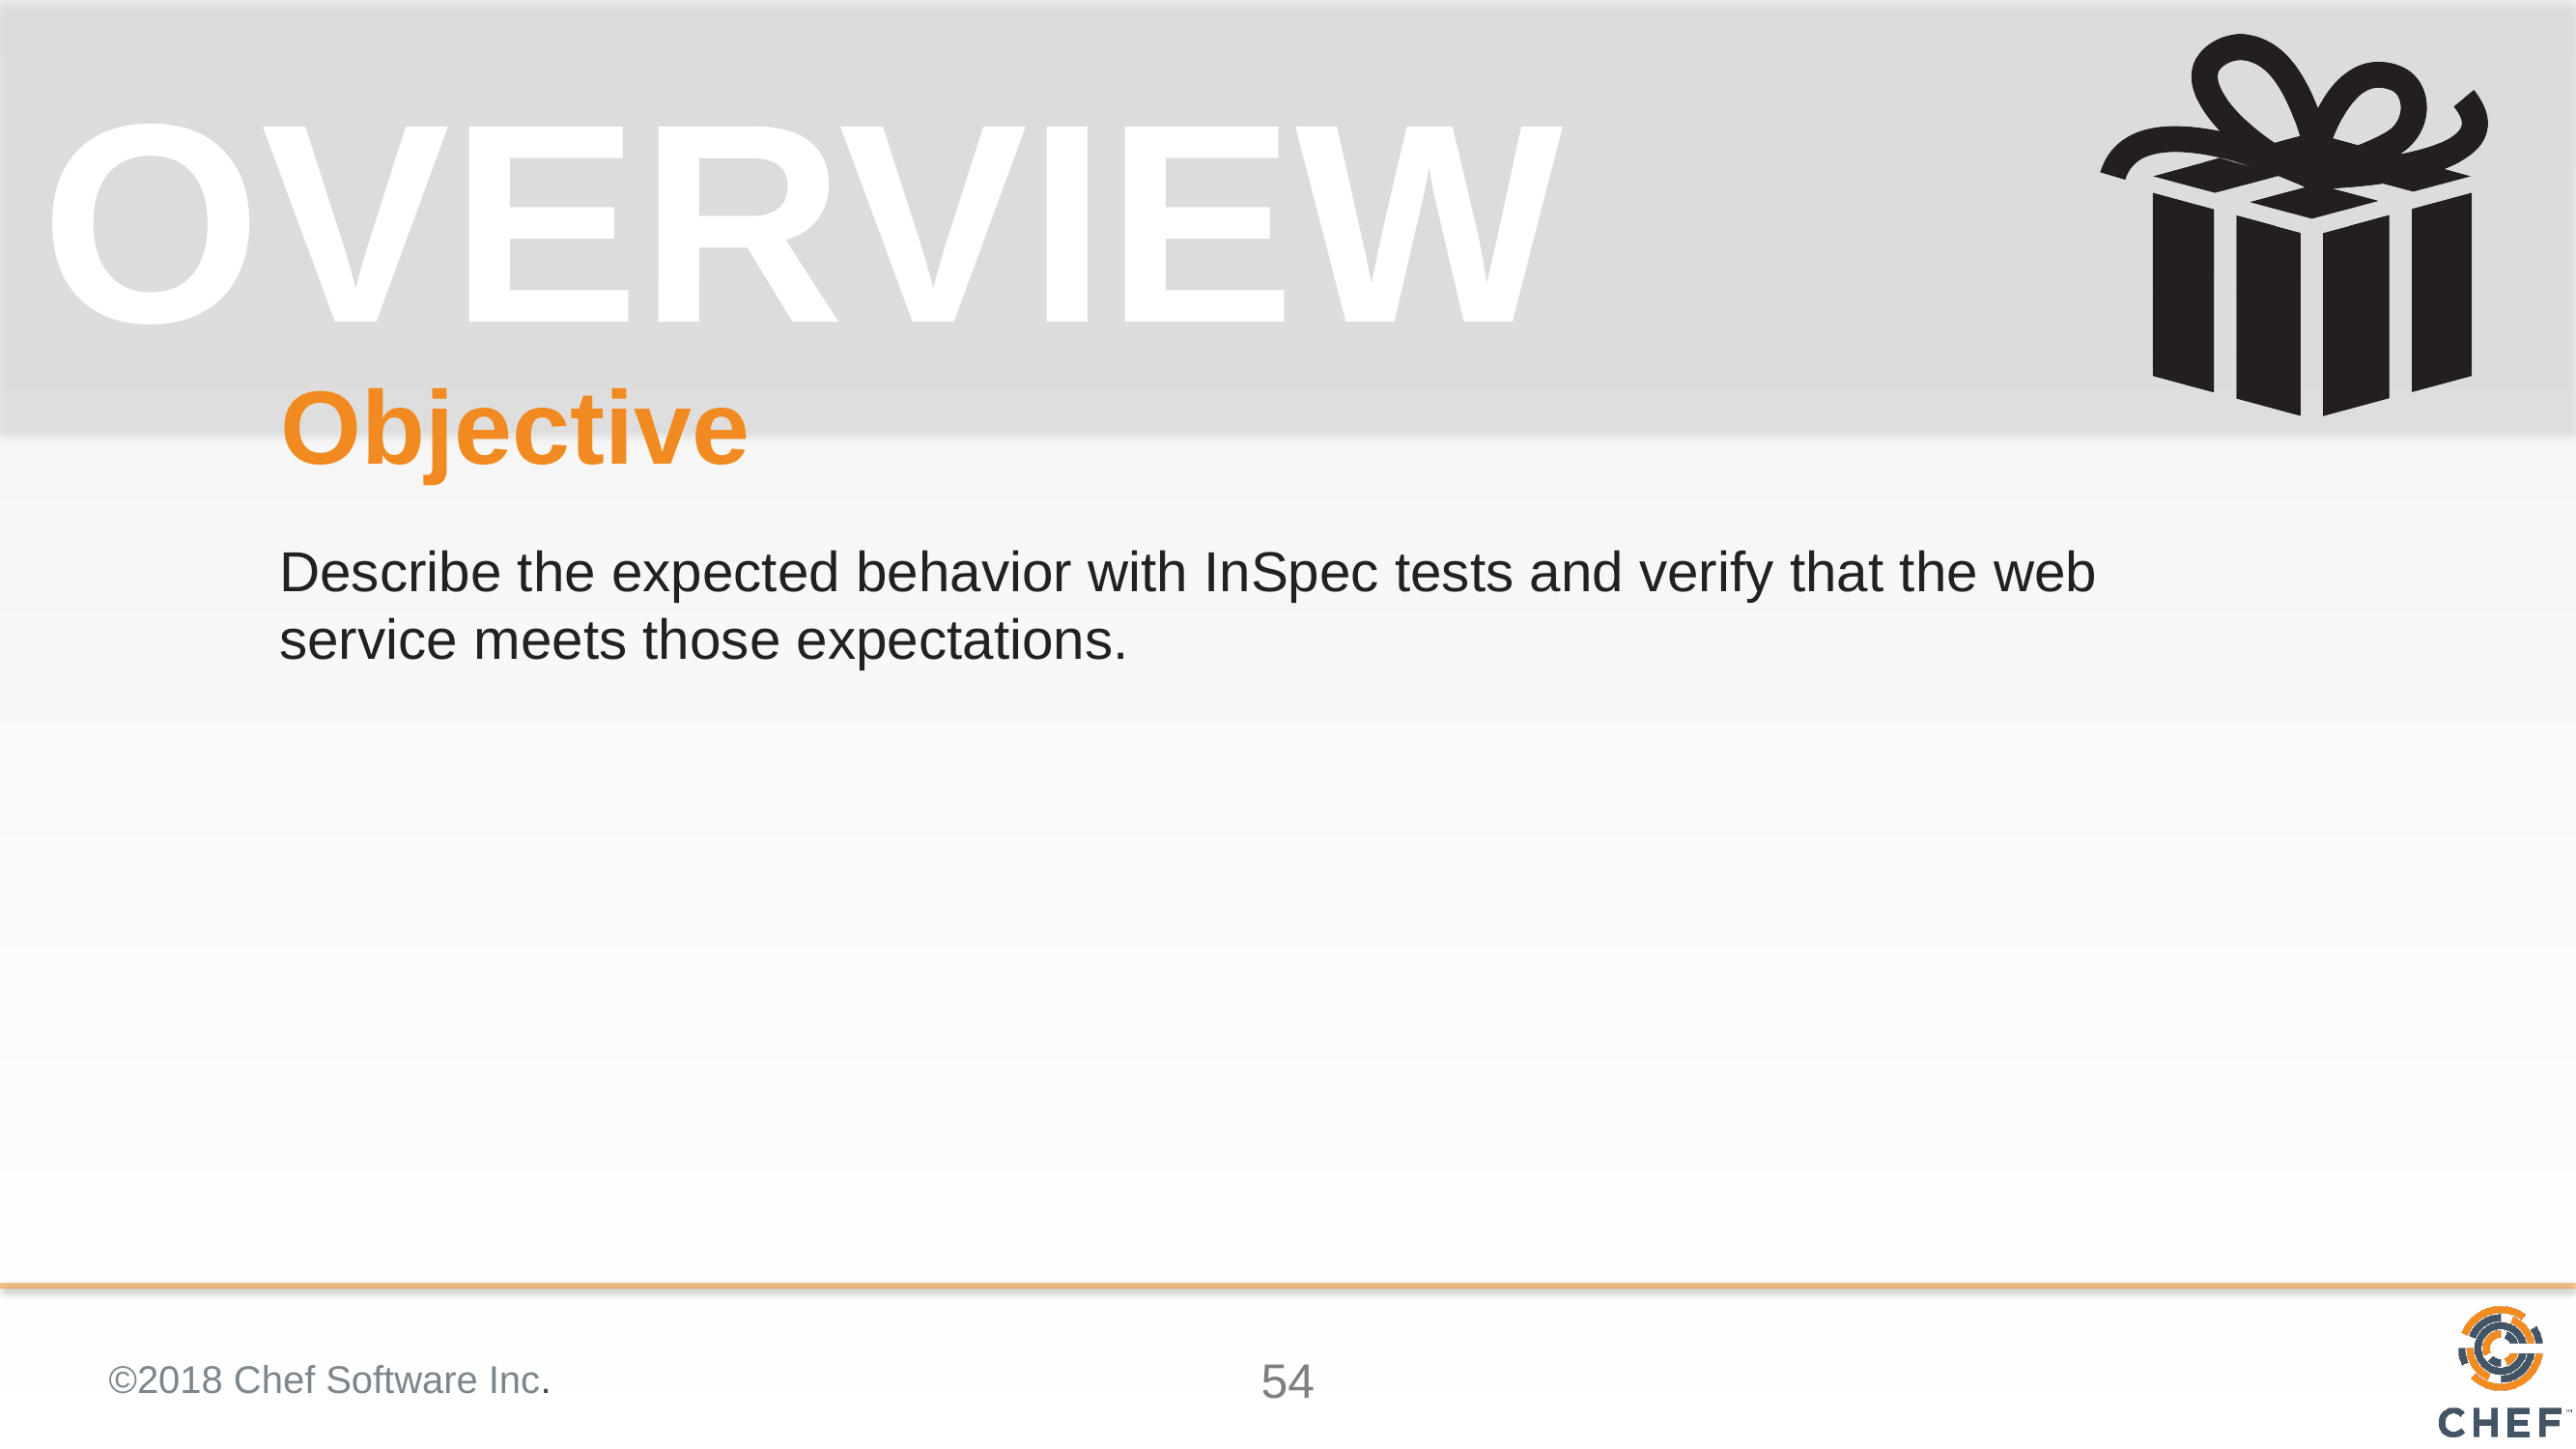

# Objective
Describe the expected behavior with InSpec tests and verify that the web service meets those expectations.